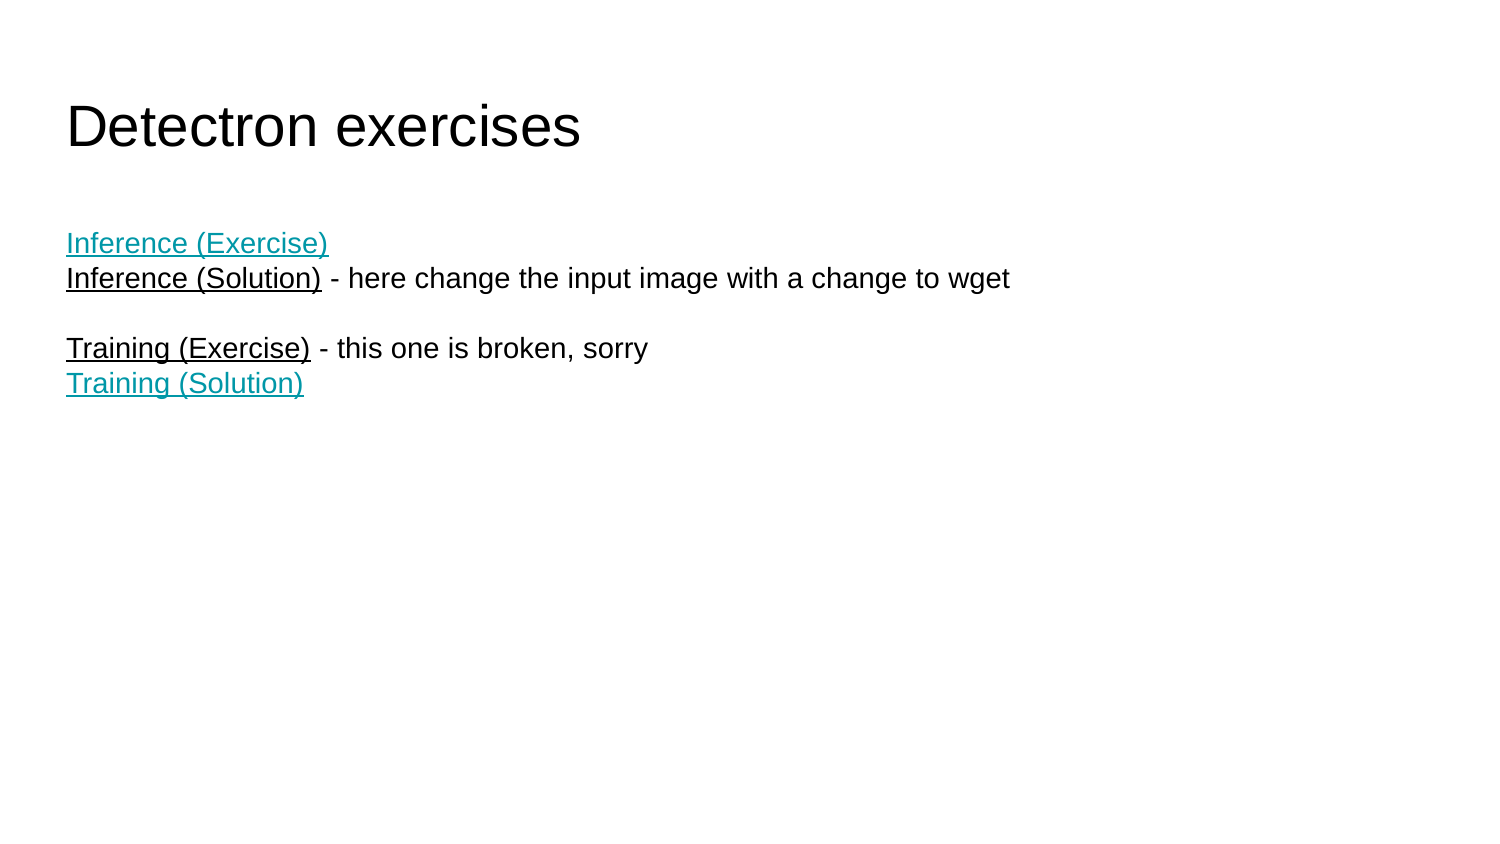

# Detectron exercises
Inference (Exercise)
Inference (Solution) - here change the input image with a change to wget

Training (Exercise) - this one is broken, sorry
Training (Solution)